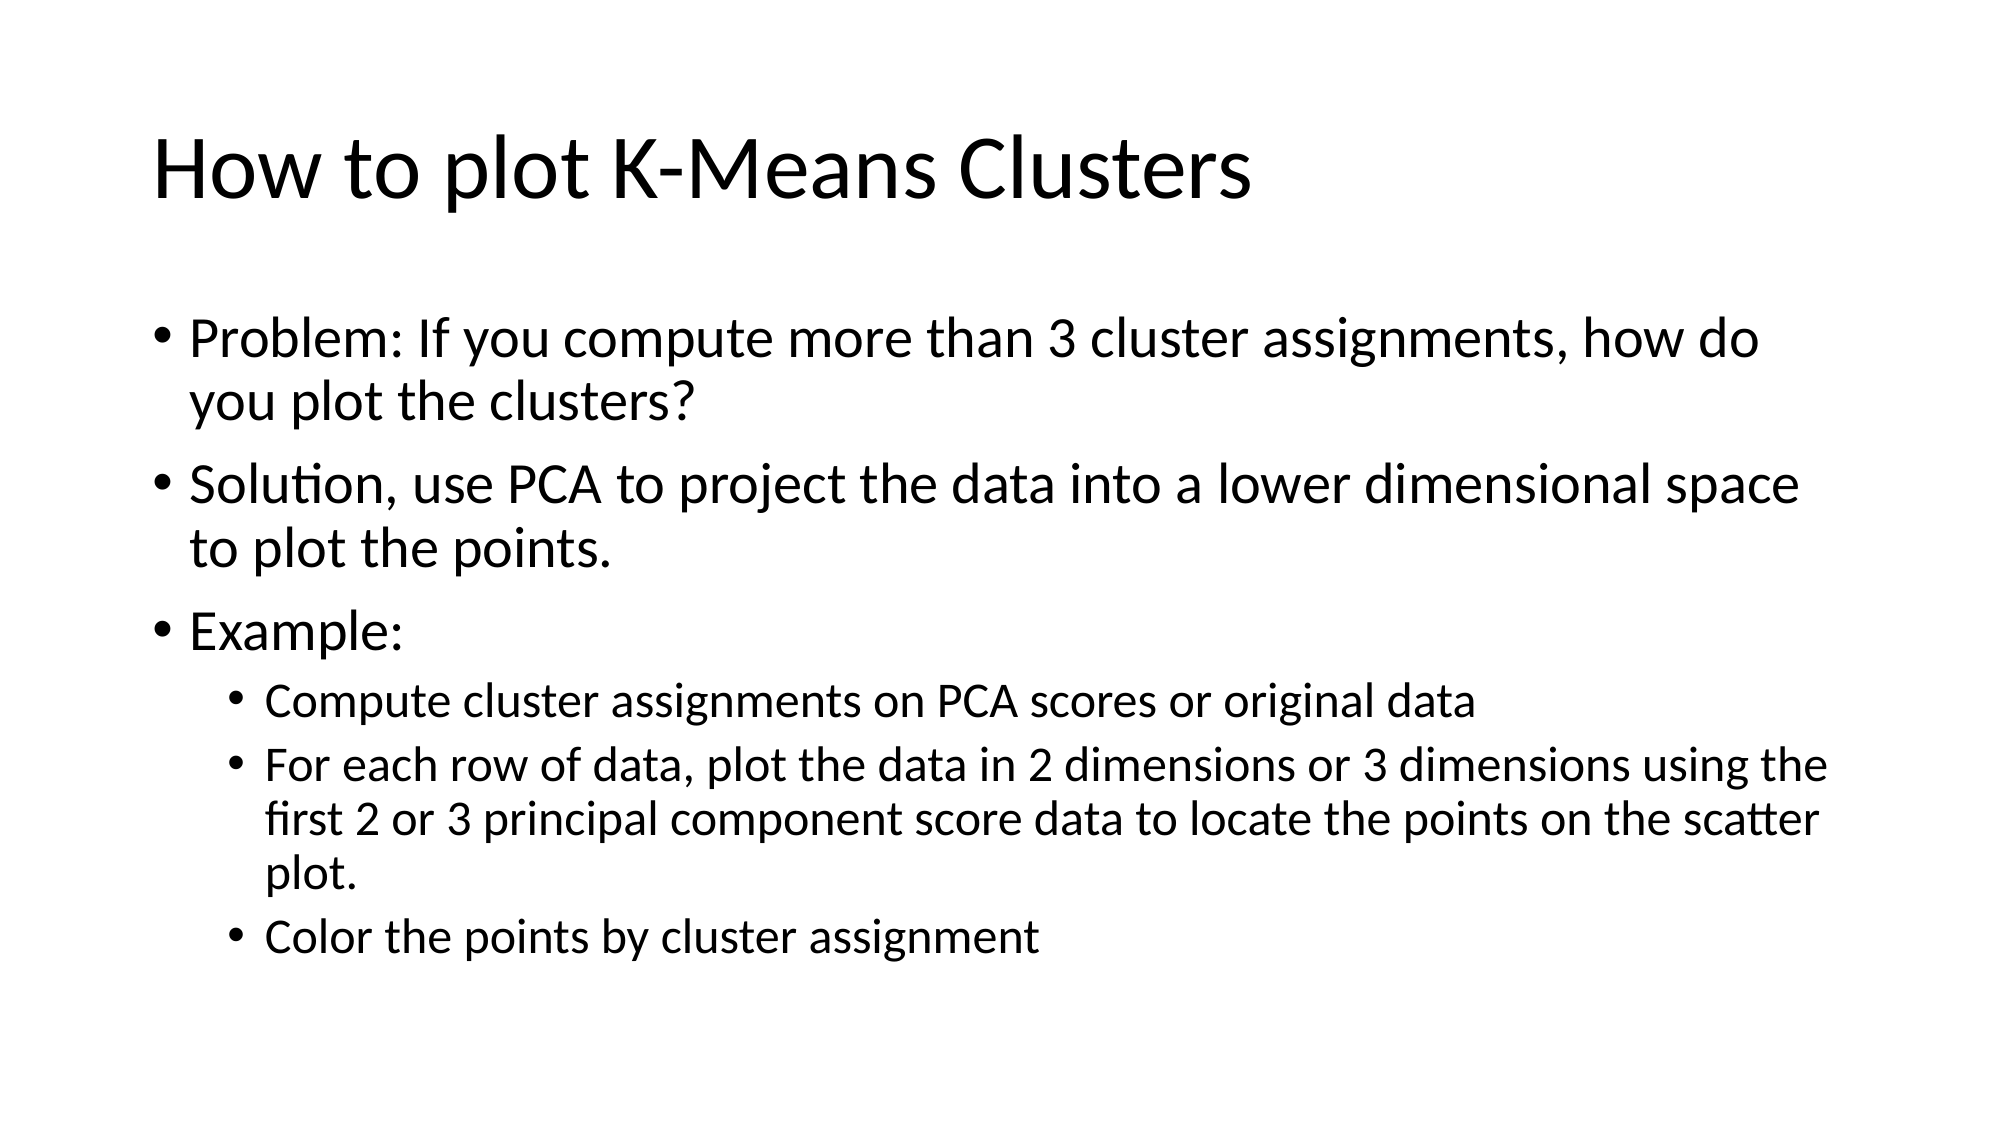

# How to plot K-Means Clusters
Problem: If you compute more than 3 cluster assignments, how do you plot the clusters?
Solution, use PCA to project the data into a lower dimensional space to plot the points.
Example:
Compute cluster assignments on PCA scores or original data
For each row of data, plot the data in 2 dimensions or 3 dimensions using the first 2 or 3 principal component score data to locate the points on the scatter plot.
Color the points by cluster assignment